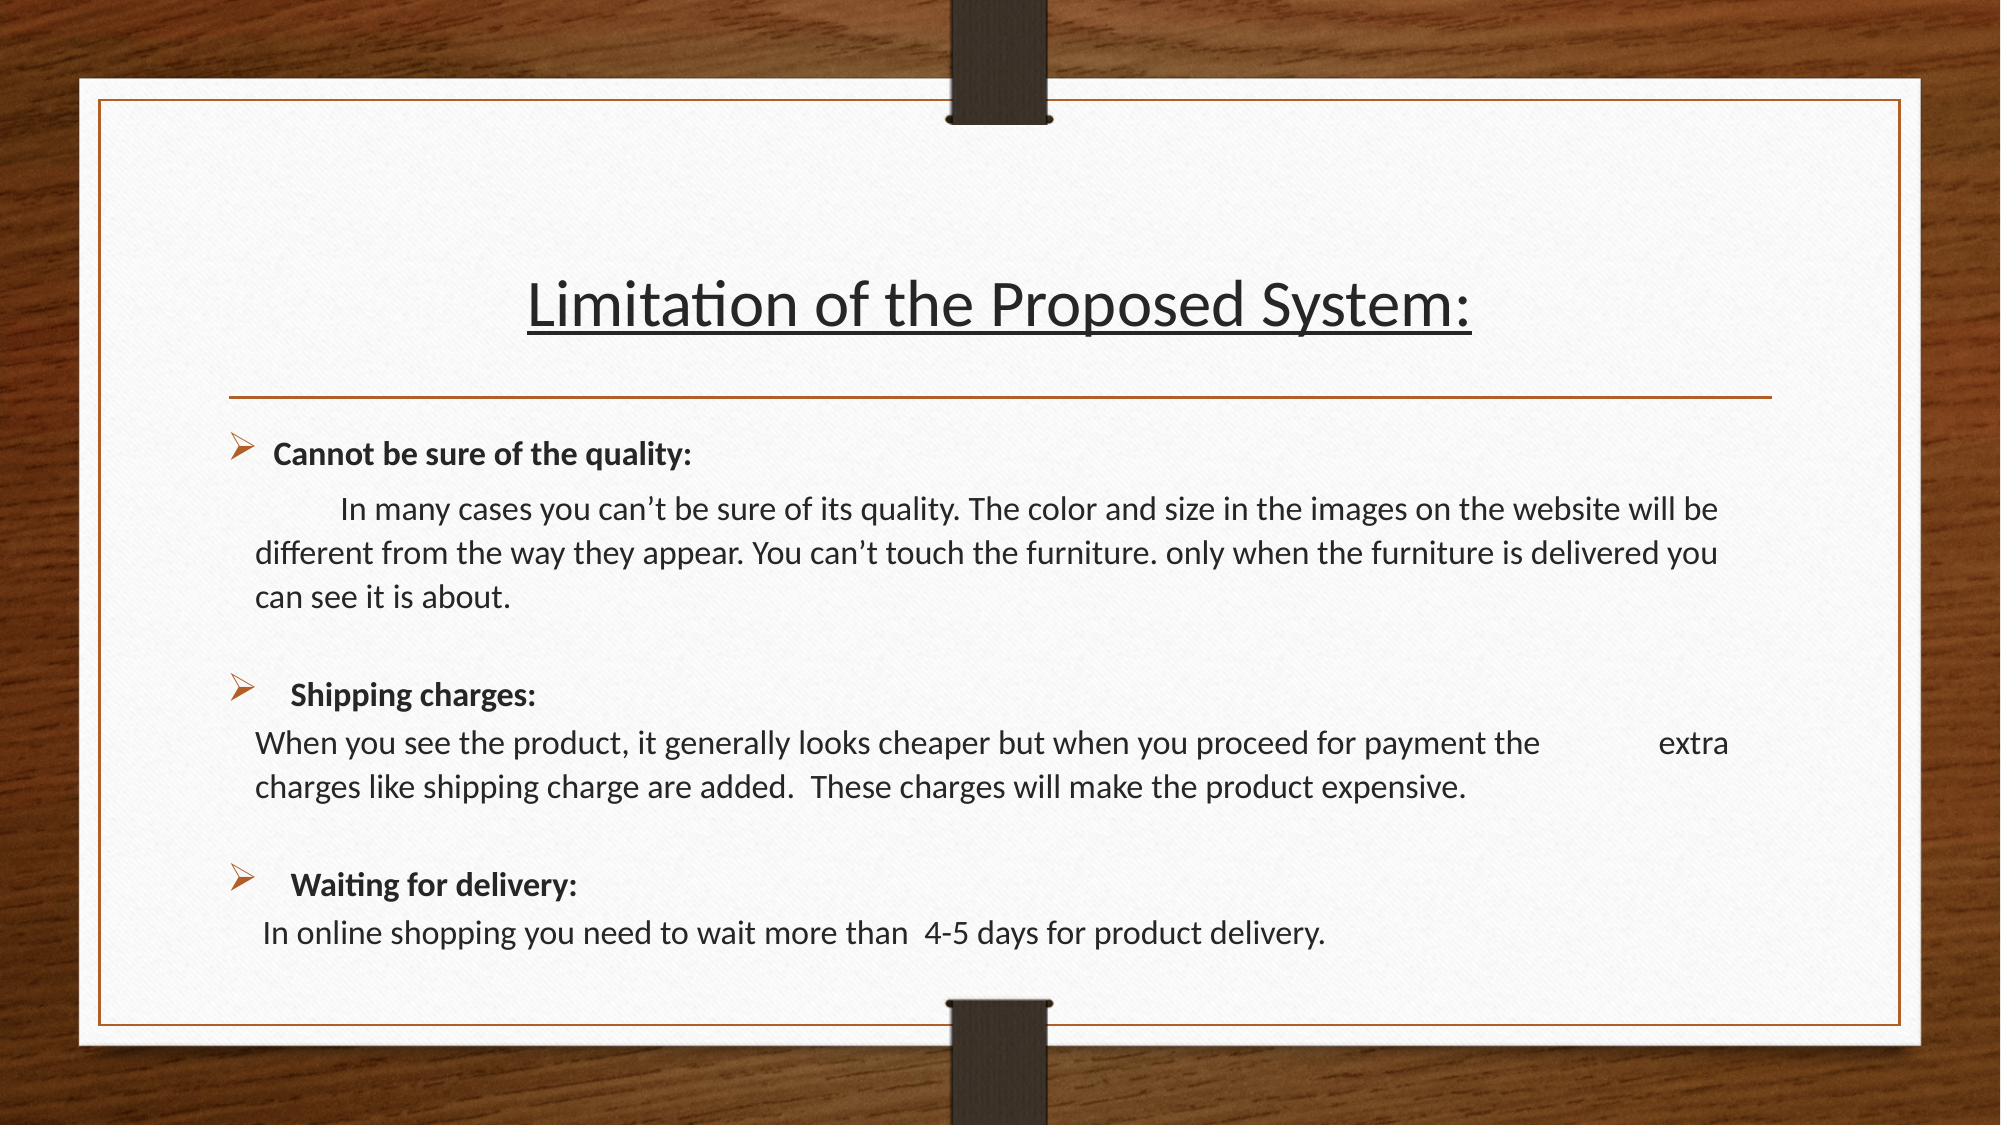

# Limitation of the Proposed System:
Cannot be sure of the quality:
           In many cases you can’t be sure of its quality. The color and size in the images on the website will be different from the way they appear. You can’t touch the furniture. only when the furniture is delivered you can see it is about.

 Shipping charges:
		When you see the product, it generally looks cheaper but when you proceed for payment the 	     extra charges like shipping charge are added.  These charges will make the product expensive.

 Waiting for delivery:
		 In online shopping you need to wait more than  4-5 days for product delivery.